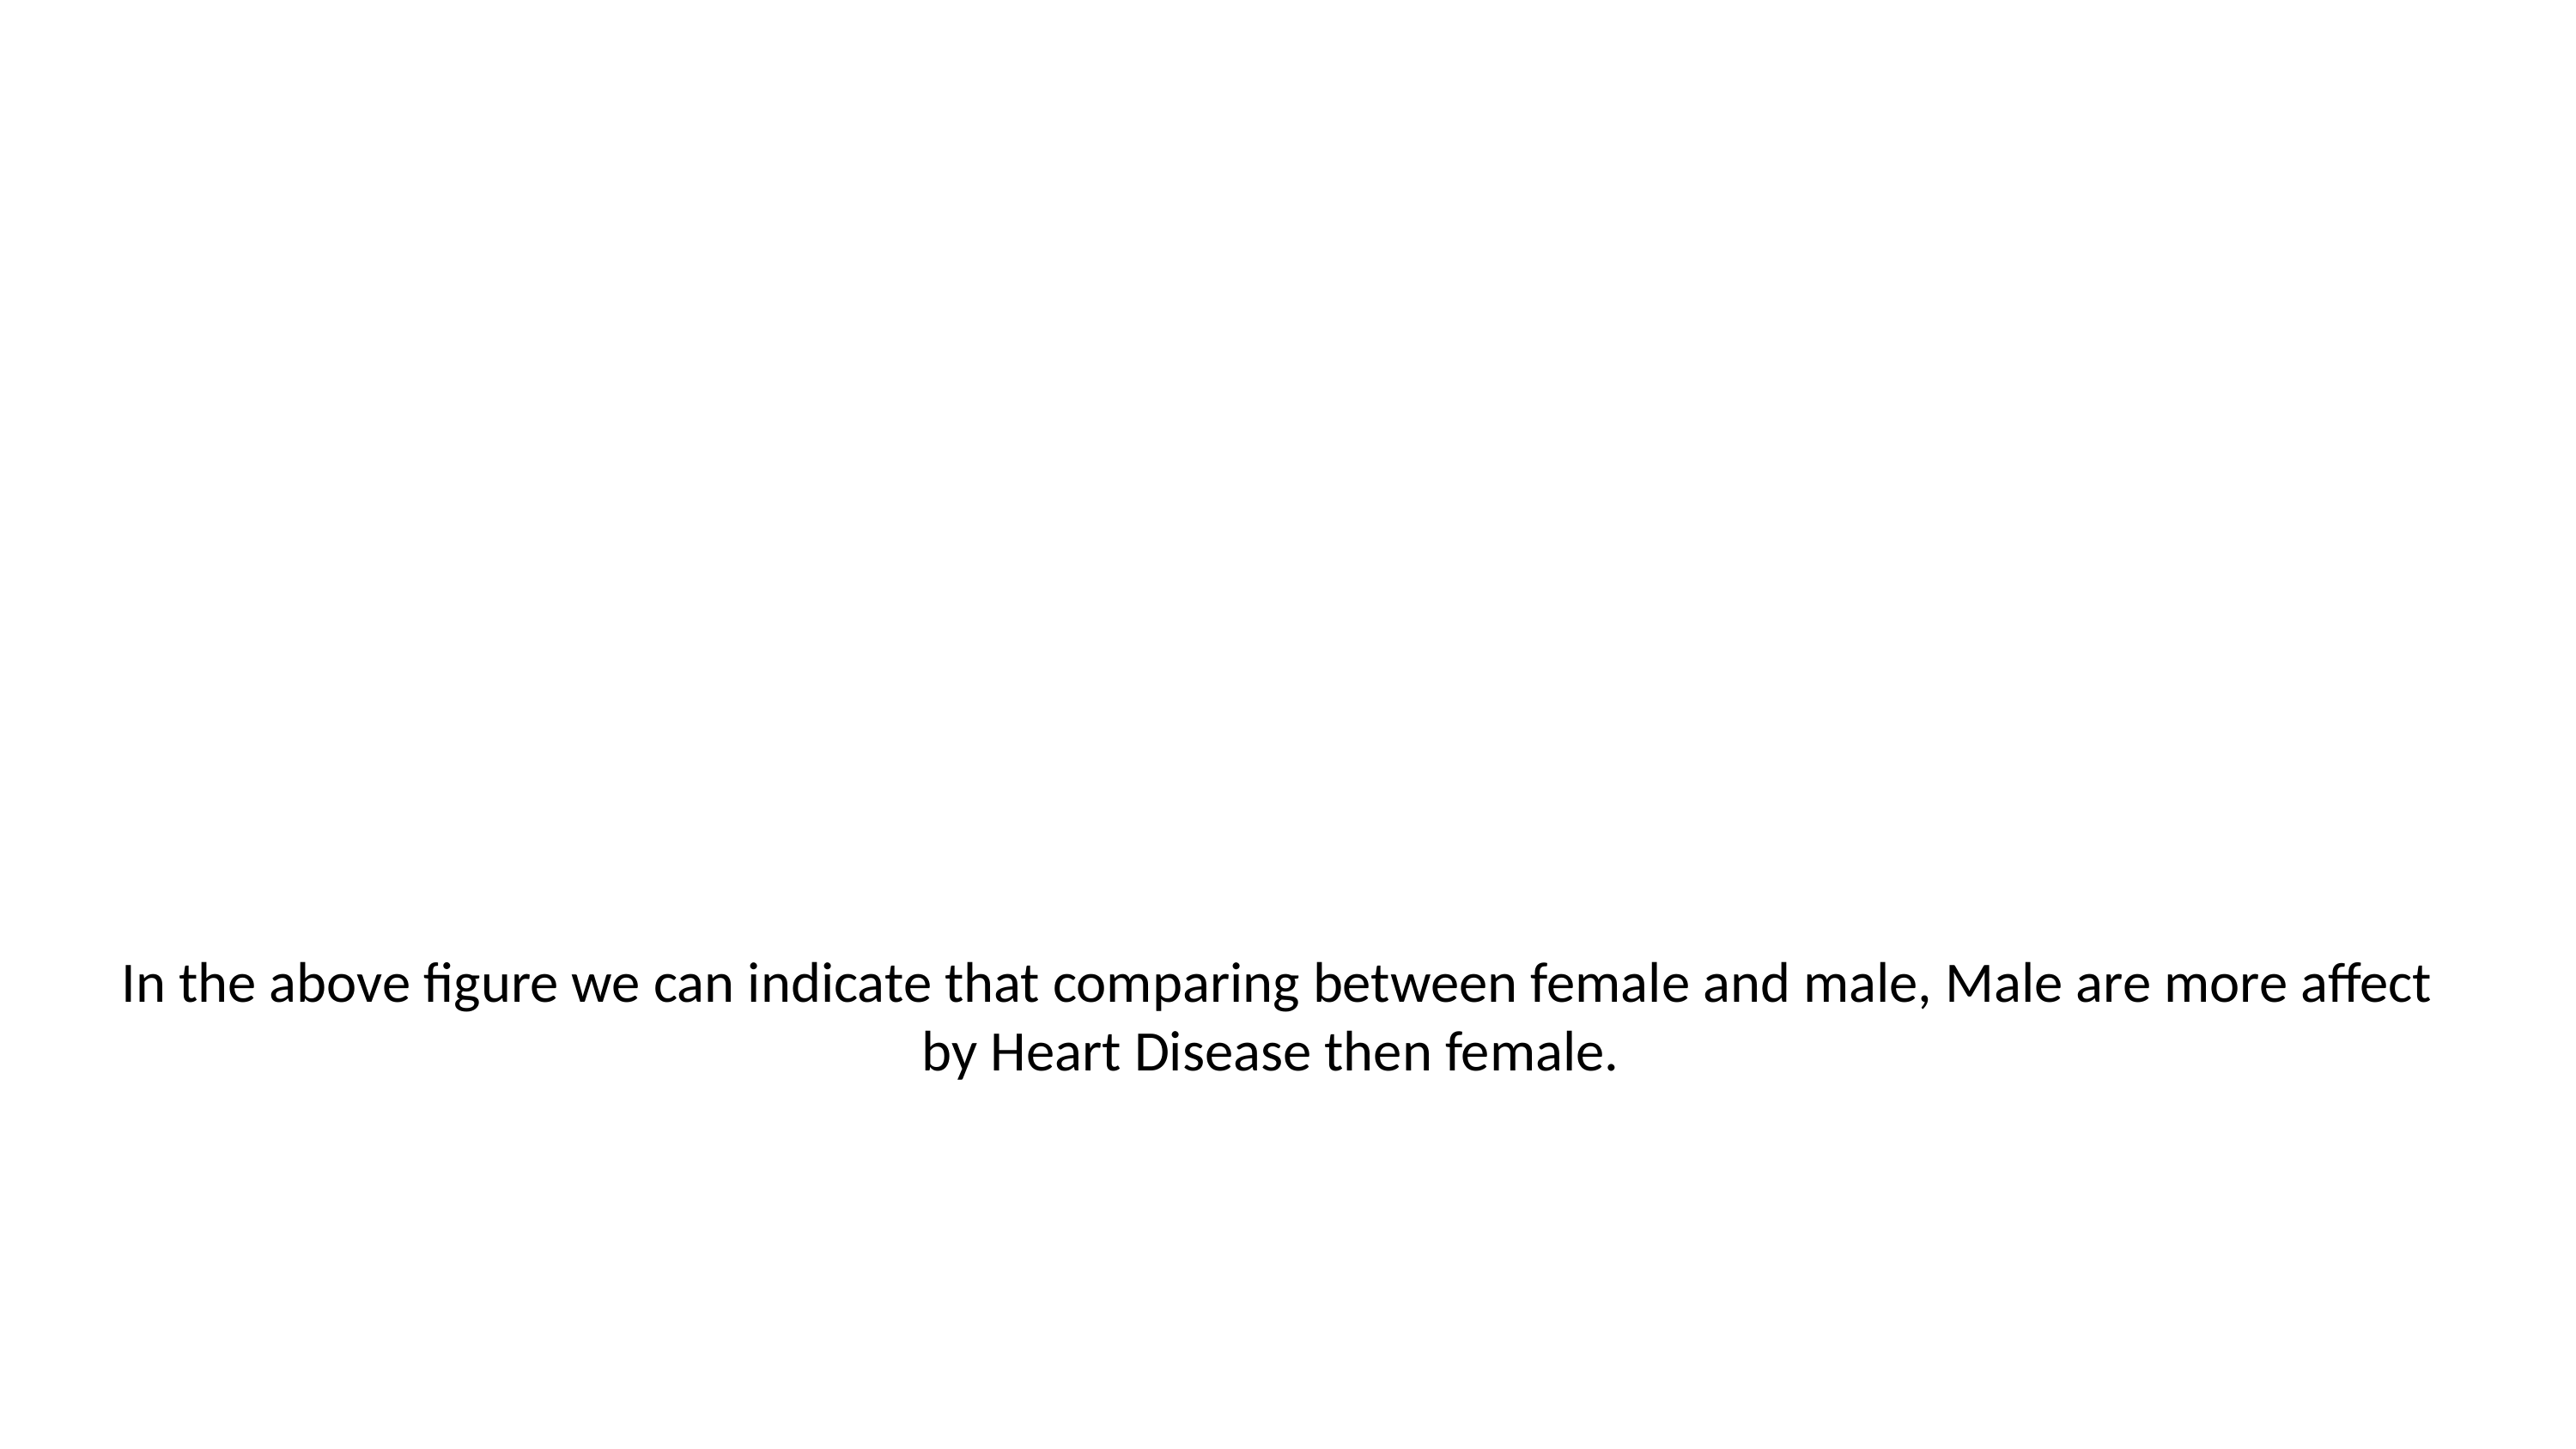

#
In the above figure we can indicate that comparing between female and male, Male are more affect by Heart Disease then female.